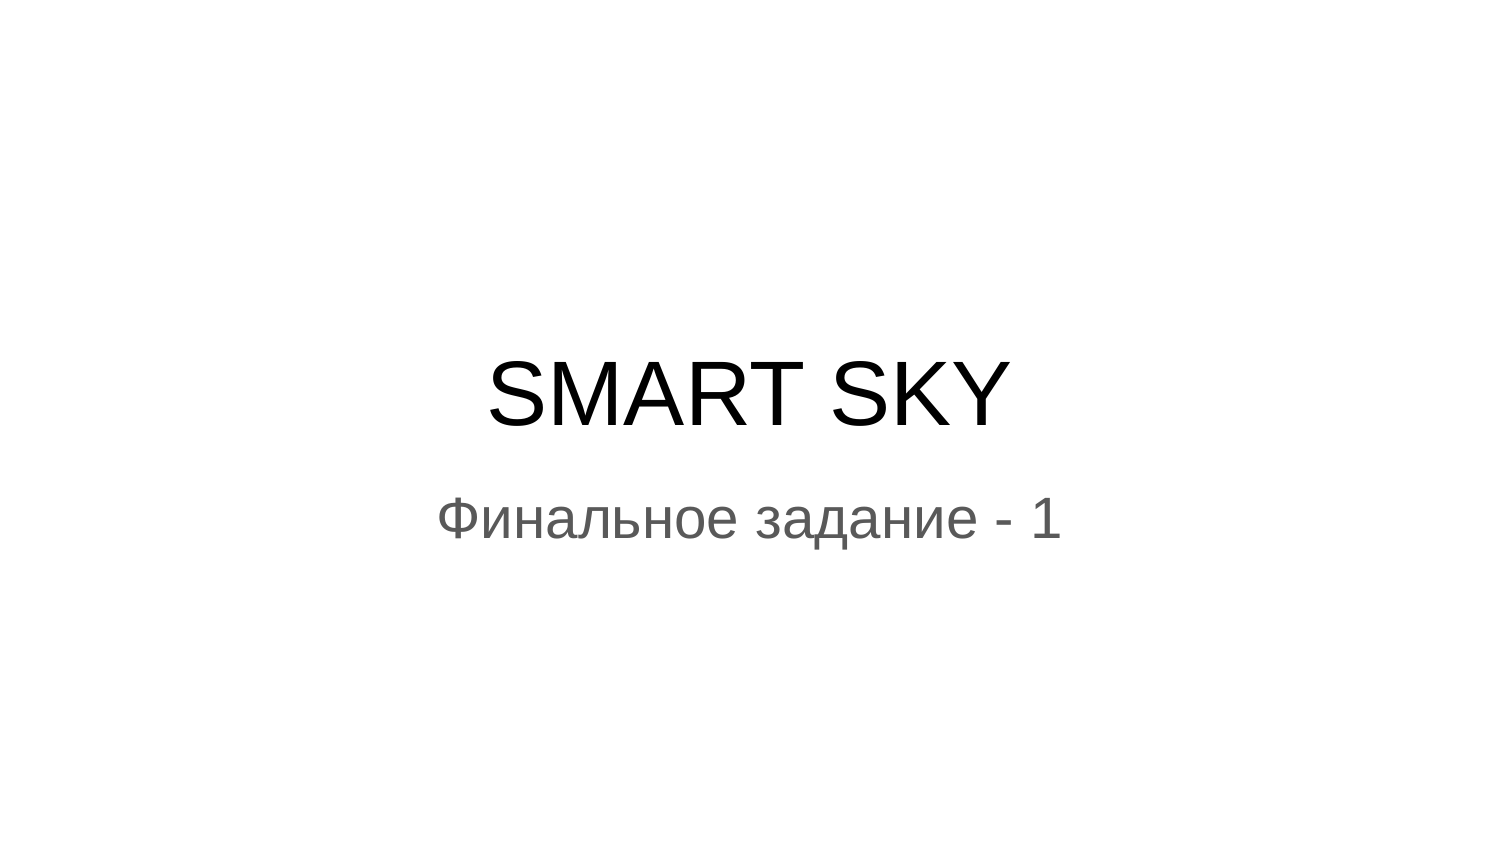

# SMART SKY
Финальное задание - 1